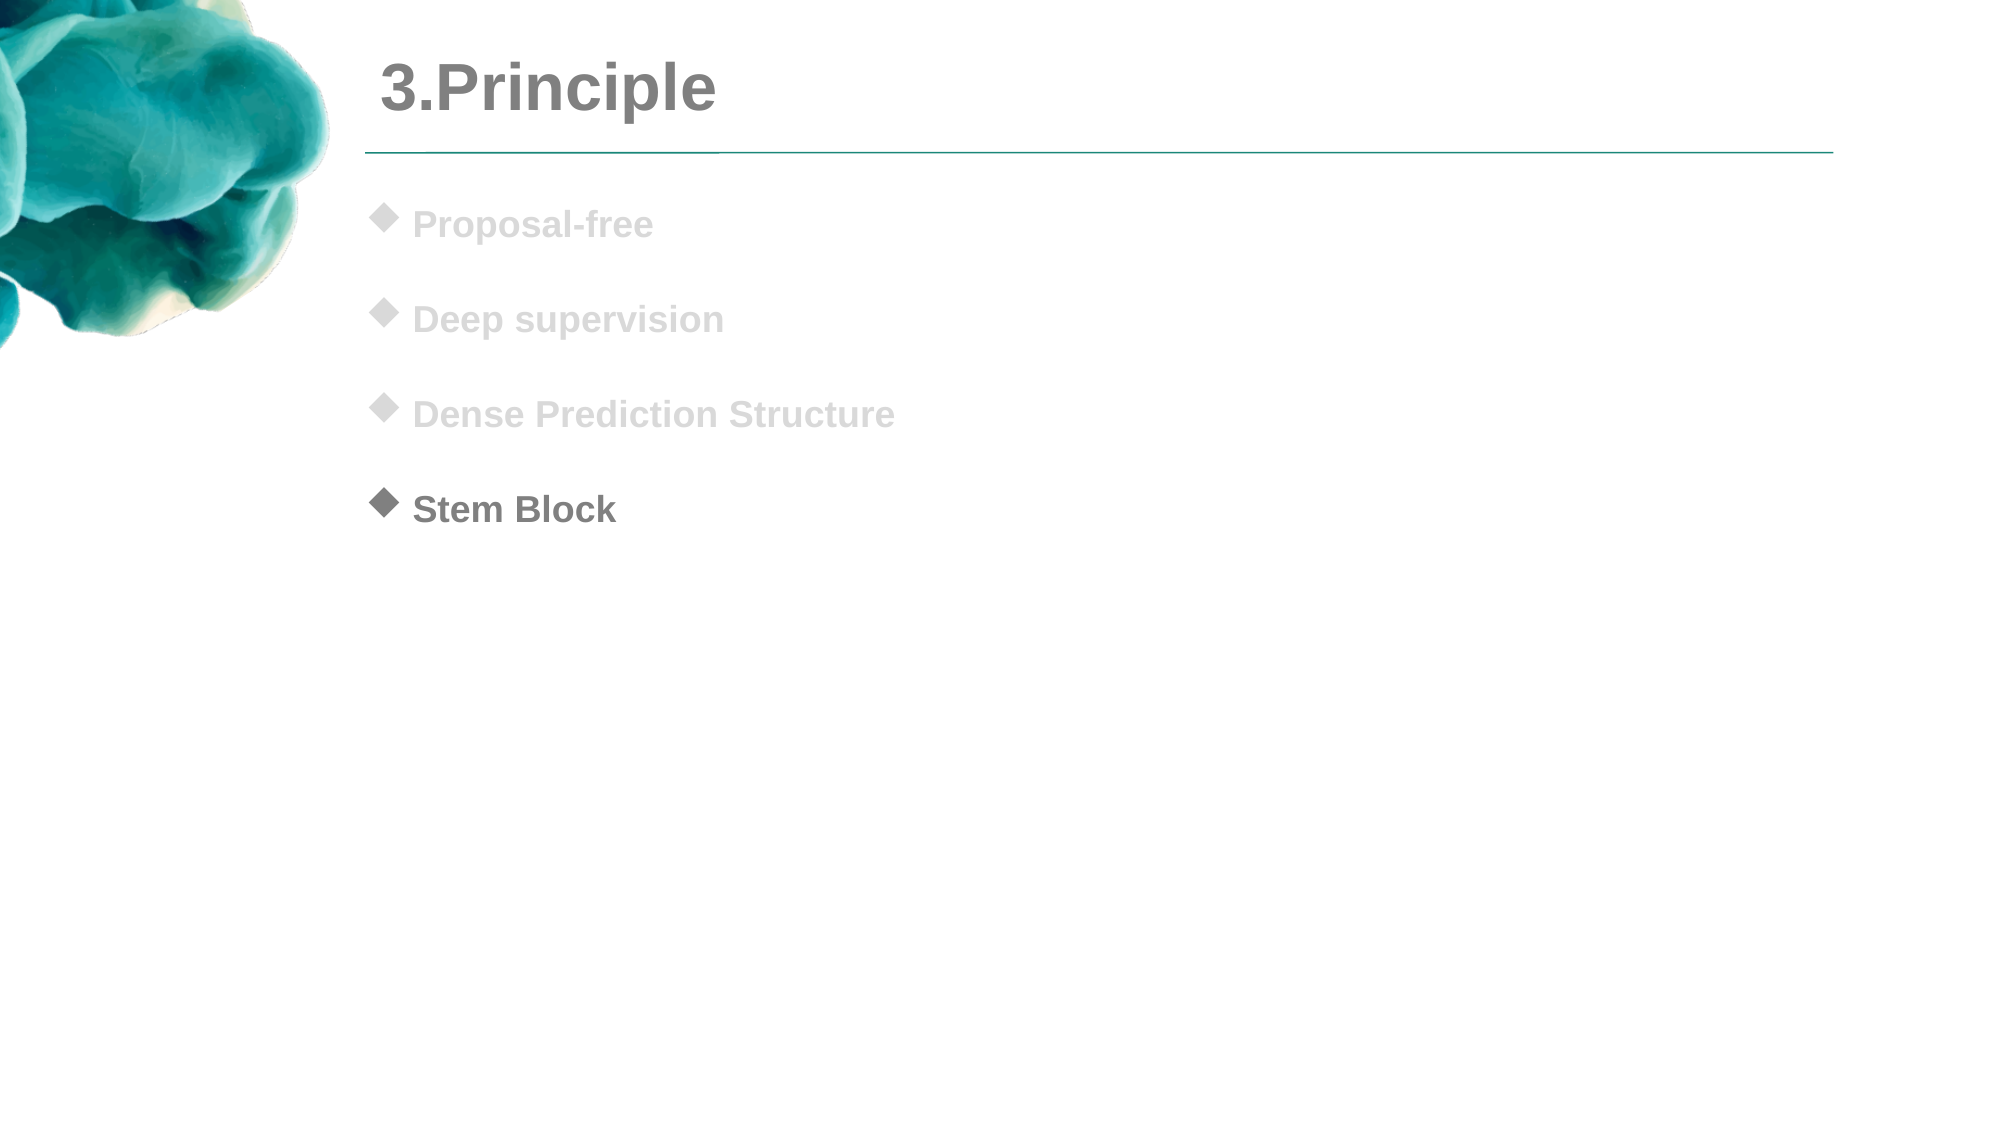

3.Principle
Proposal-free
Deep supervision
Dense Prediction Structure
Stem Block